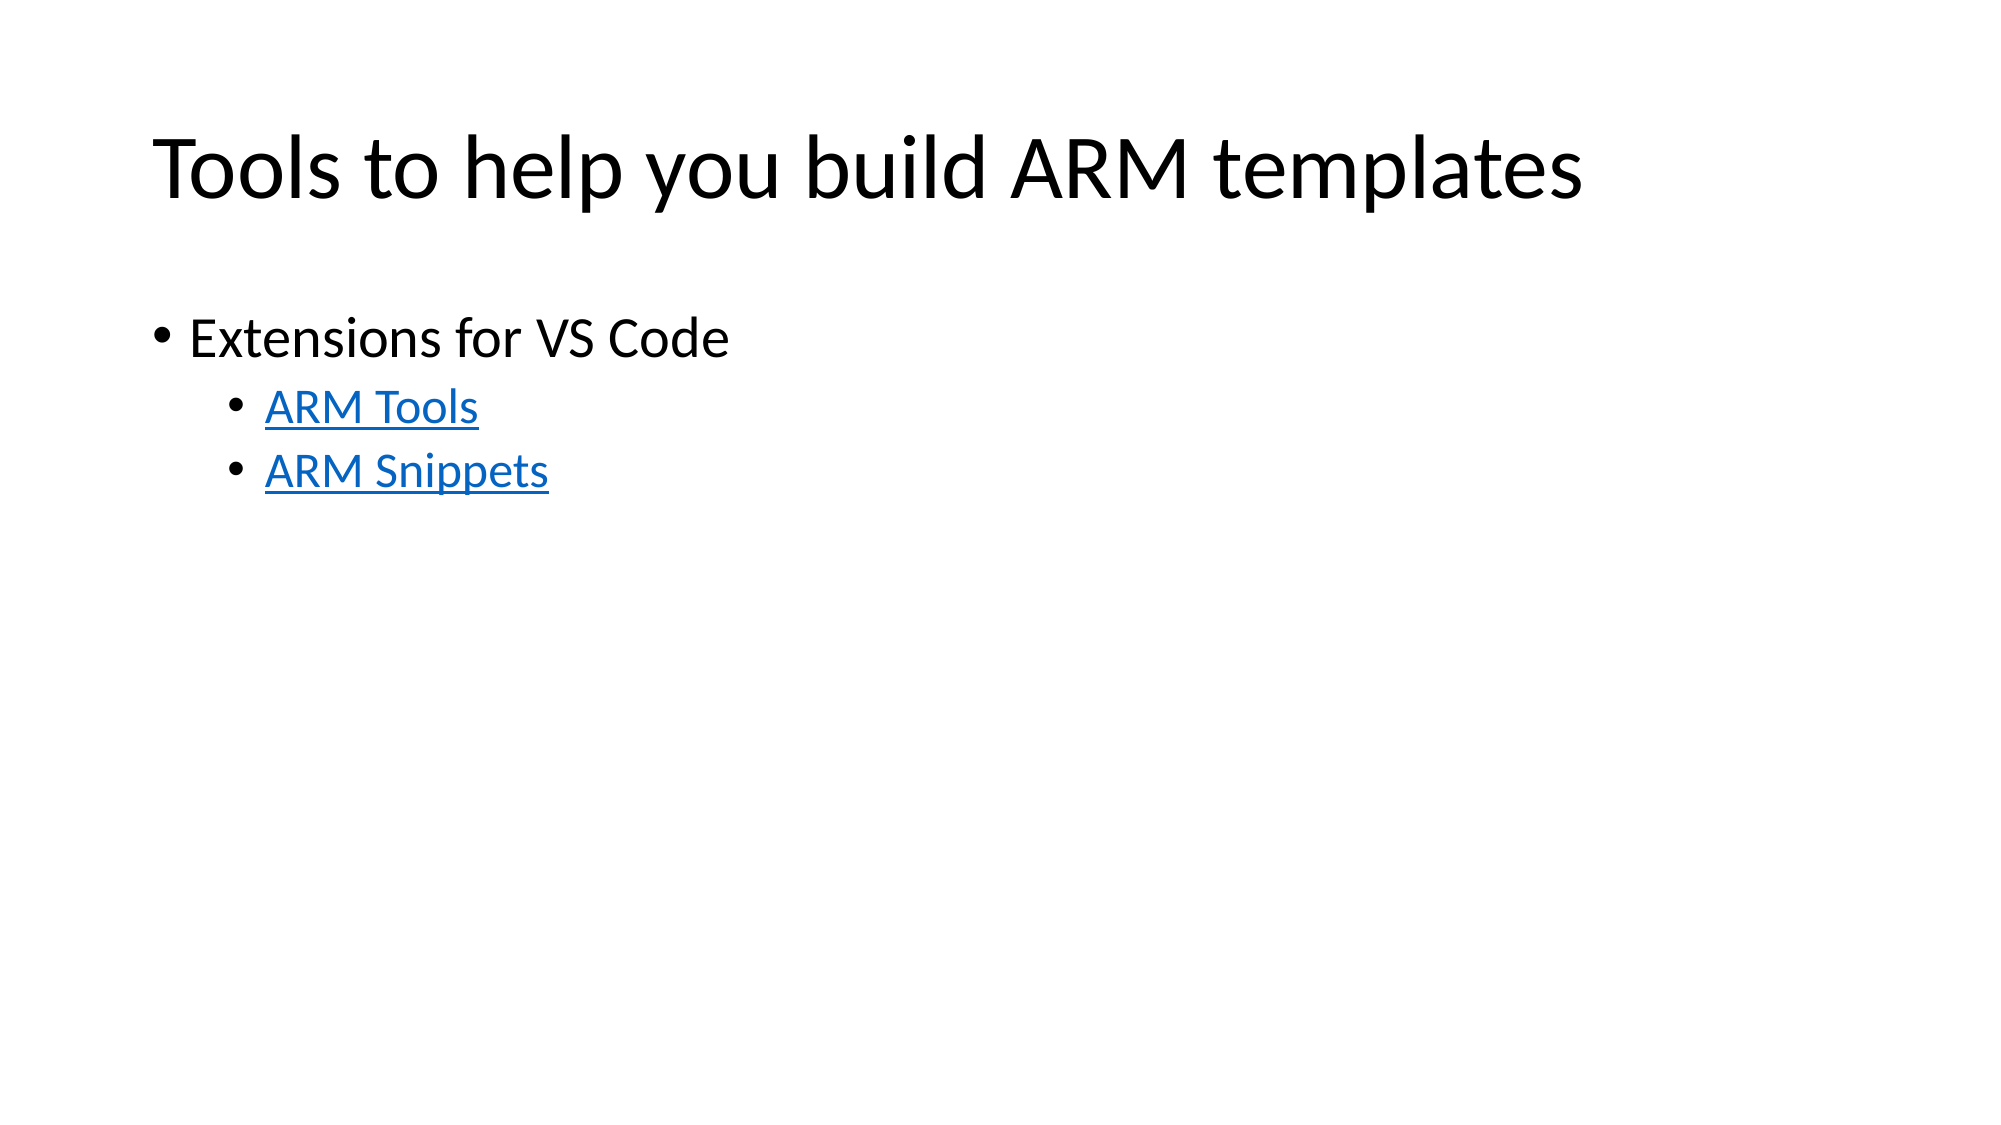

# Tools to help you build ARM templates
Extensions for VS Code
ARM Tools
ARM Snippets